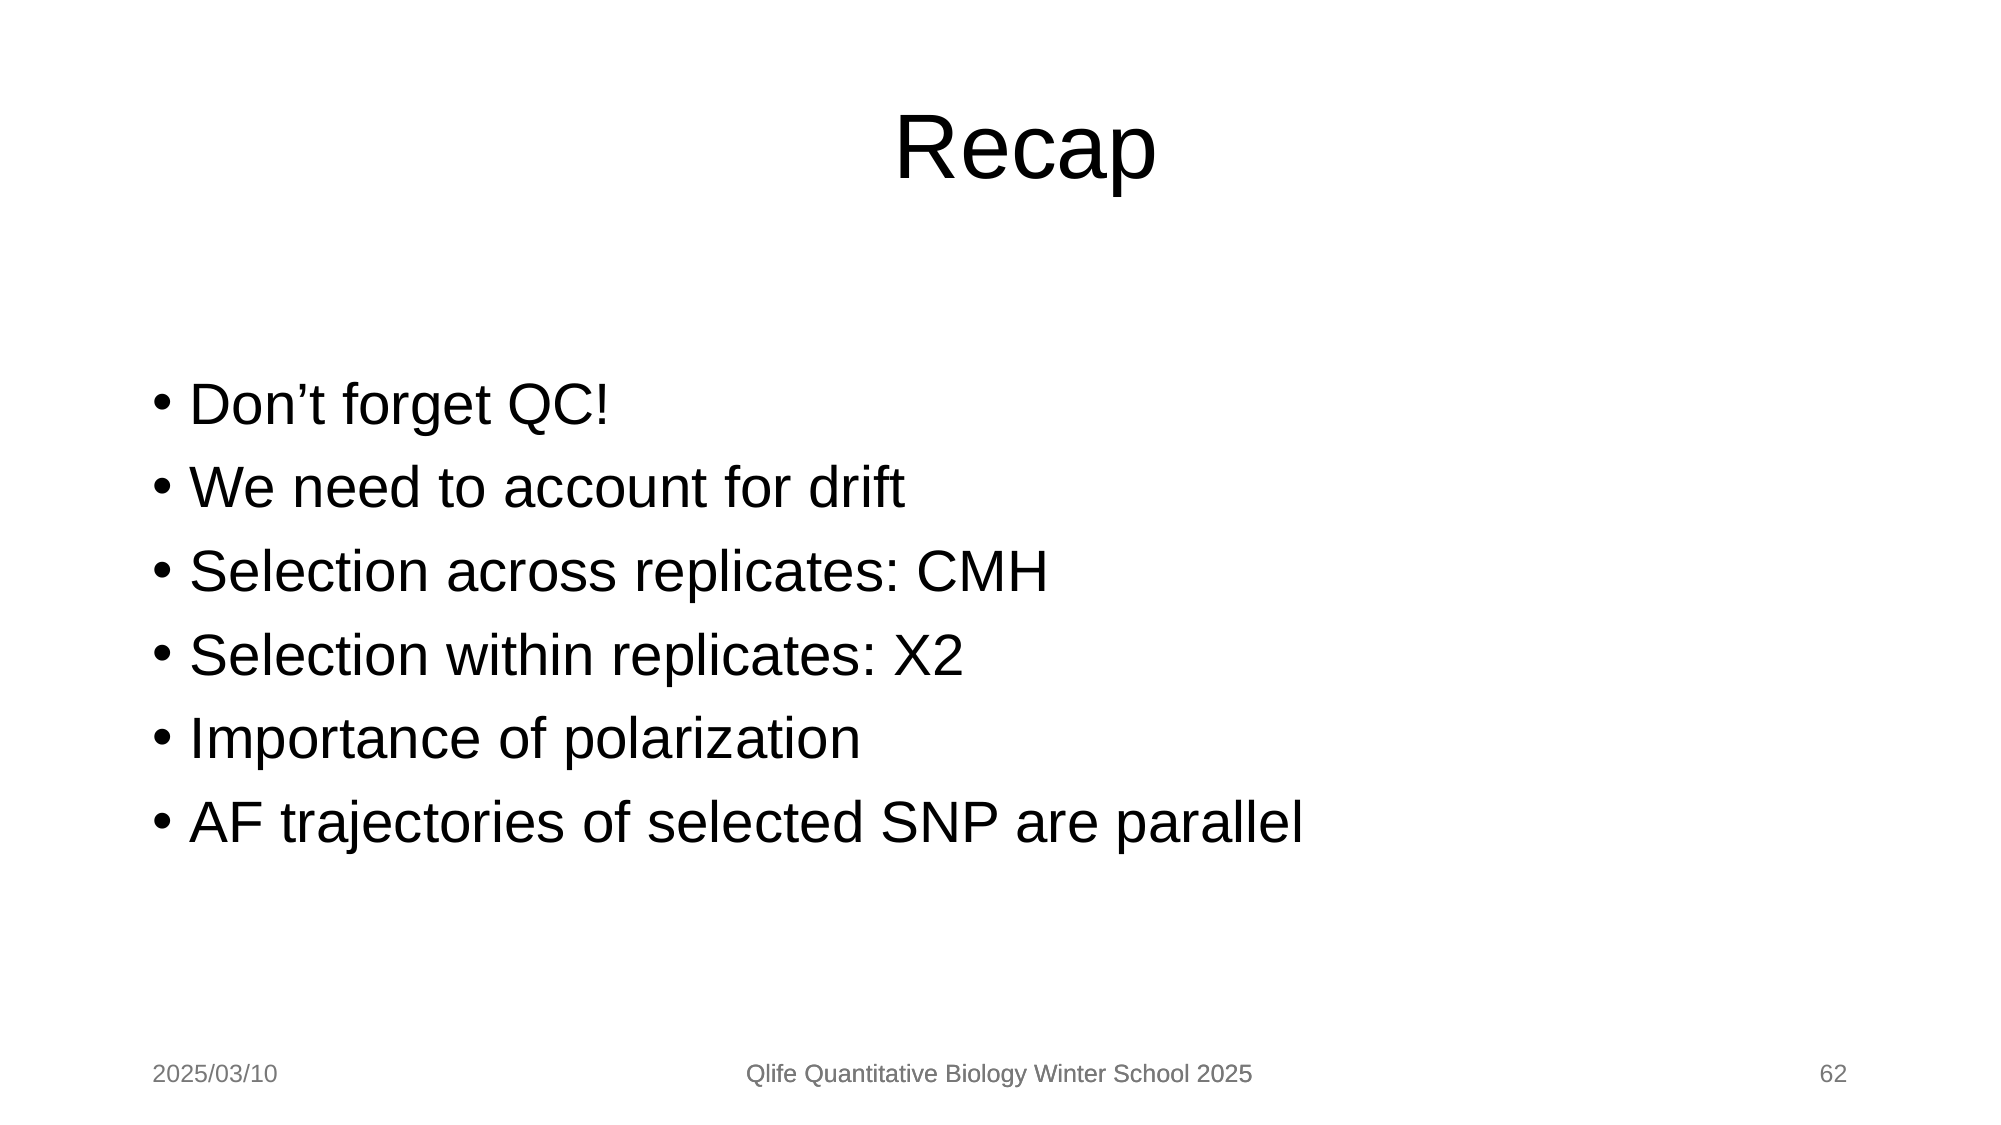

# Recap
Don’t forget QC!
We need to account for drift
Selection across replicates: CMH
Selection within replicates: X2
Importance of polarization
AF trajectories of selected SNP are parallel

2025/03/10
Qlife Quantitative Biology Winter School 2025
Qlife Quantitative Biology Winter School 2025
62